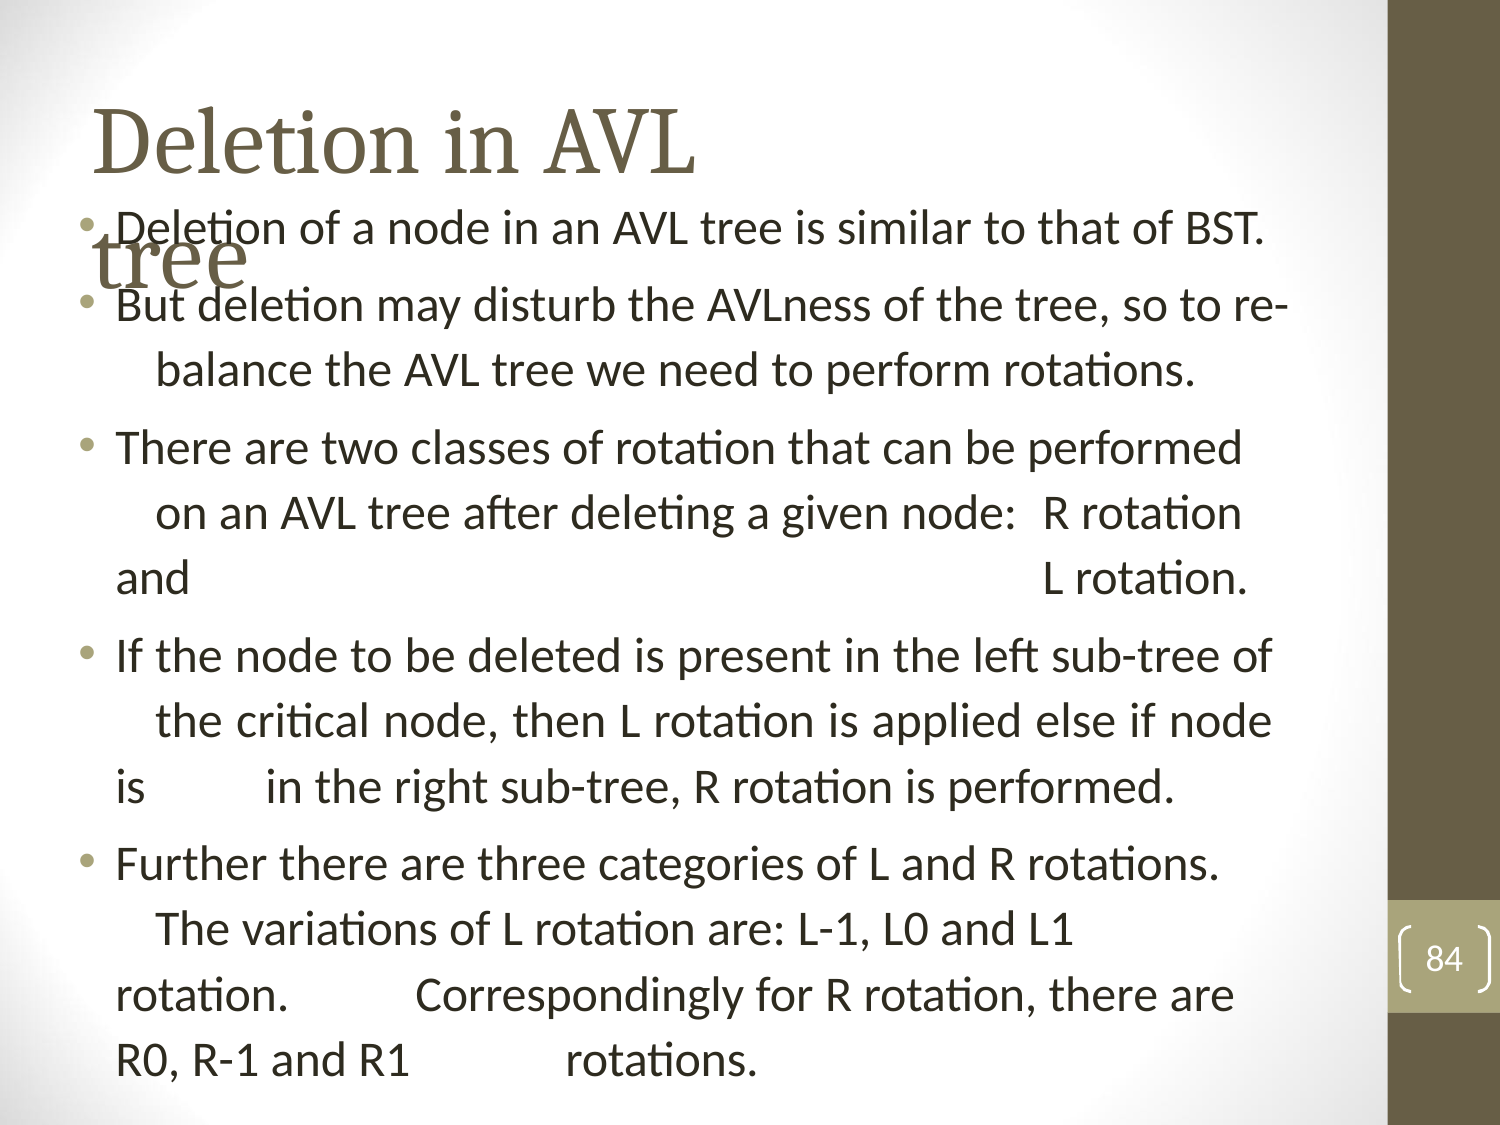

# Deletion in AVL tree
Deletion of a node in an AVL tree is similar to that of BST.
But deletion may disturb the AVLness of the tree, so to re- 	balance the AVL tree we need to perform rotations.
There are two classes of rotation that can be performed 	on an AVL tree after deleting a given node:	R rotation and 	L rotation.
If the node to be deleted is present in the left sub-tree of 	the critical node, then L rotation is applied else if node is 	in the right sub-tree, R rotation is performed.
Further there are three categories of L and R rotations. 	The variations of L rotation are: L-1, L0 and L1 rotation. 	Correspondingly for R rotation, there are R0, R-1 and R1 	rotations.

84